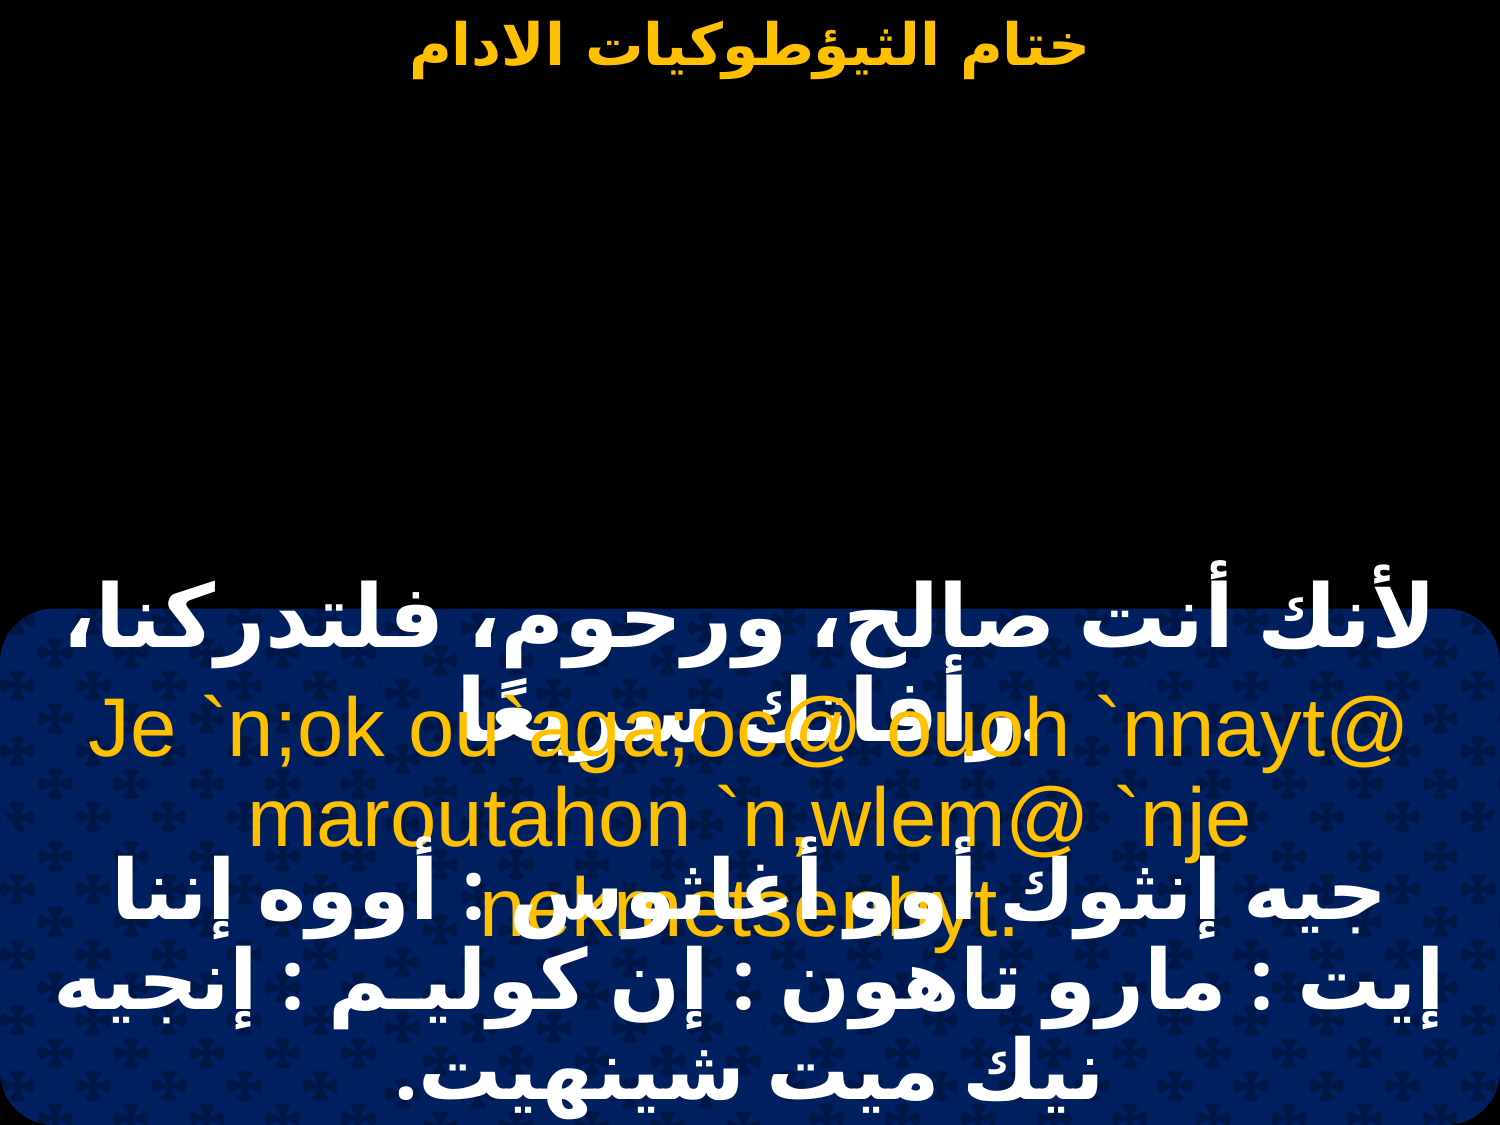

لأنك أنت صالح، ورحوم، فلتدركنا، رأفاتك سريعًا.
Je `n;ok ou`aga;oc@ ouoh `nnayt@ maroutahon `n,wlem@ `nje nekmetsenhyt.
جيه إنثوك أوو أغاثوس : أووه إننا إيت : مارو تاهون : إن كوليـم : إنجيه نيك ميت شينهيت.